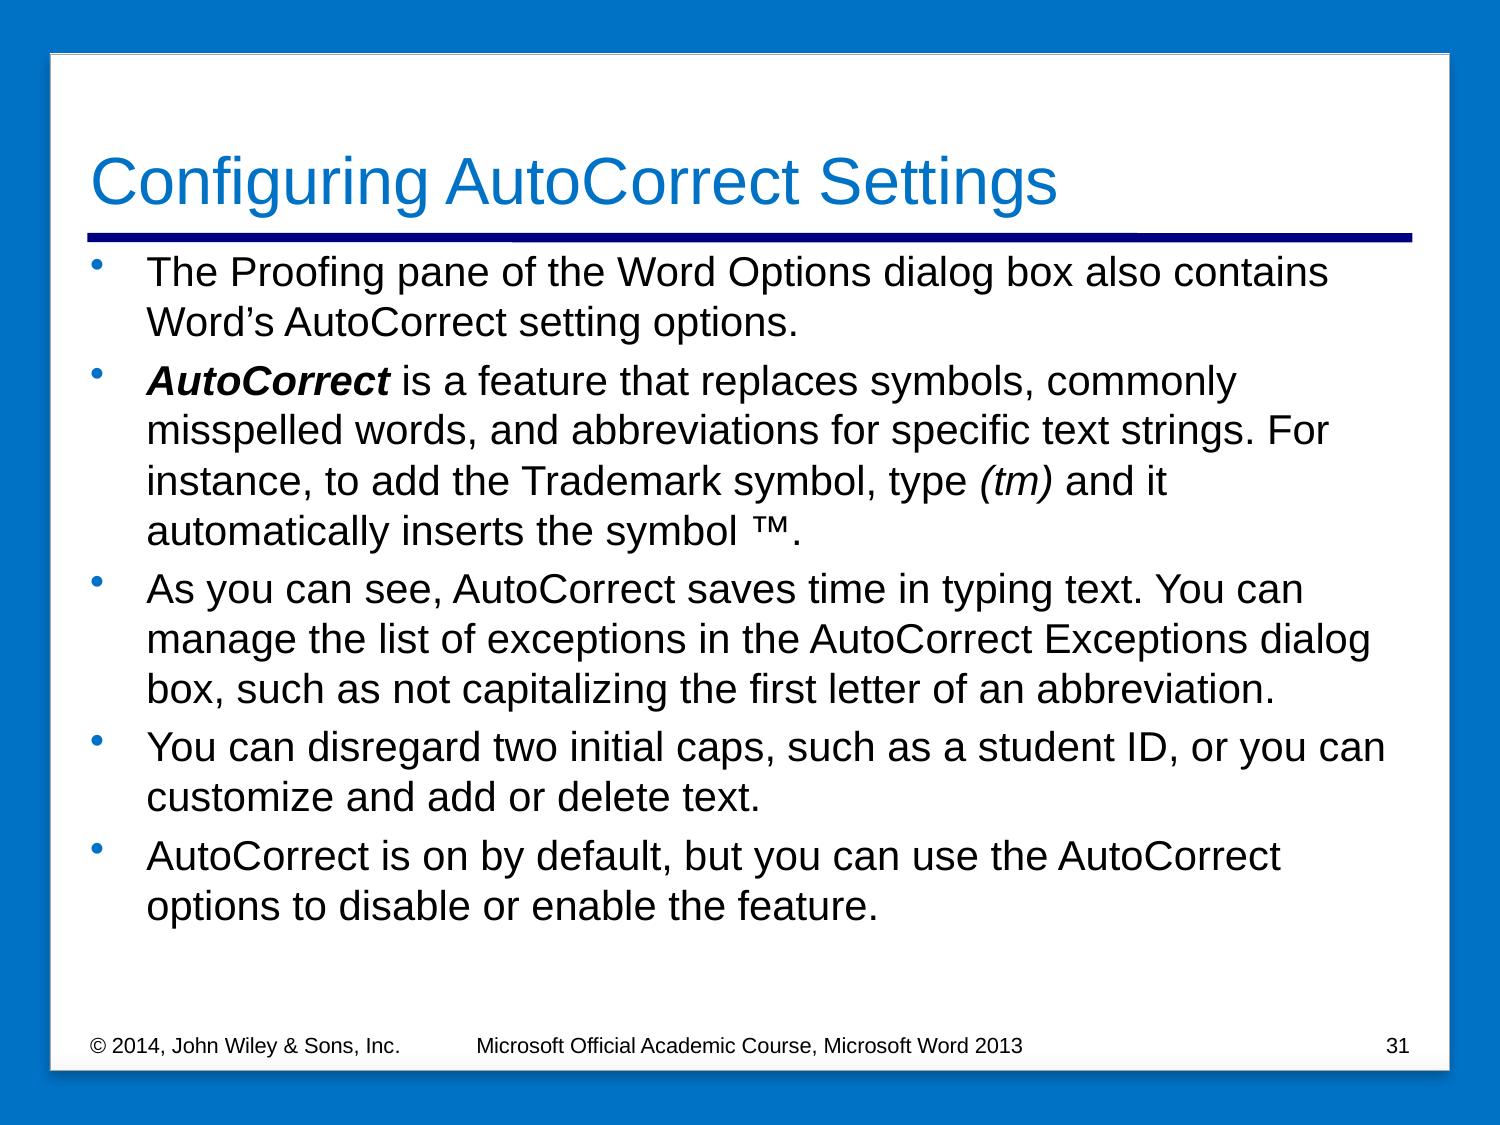

# Configuring AutoCorrect Settings
The Prooﬁng pane of the Word Options dialog box also contains Word’s AutoCorrect setting options.
AutoCorrect is a feature that replaces symbols, commonly misspelled words, and abbreviations for specific text strings. For instance, to add the Trademark symbol, type (tm) and it automatically inserts the symbol ™.
As you can see, AutoCorrect saves time in typing text. You can manage the list of exceptions in the AutoCorrect Exceptions dialog box, such as not capitalizing the first letter of an abbreviation.
You can disregard two initial caps, such as a student ID, or you can customize and add or delete text.
AutoCorrect is on by default, but you can use the AutoCorrect options to disable or enable the feature.

© 2014, John Wiley & Sons, Inc.
Microsoft Official Academic Course, Microsoft Word 2013
31